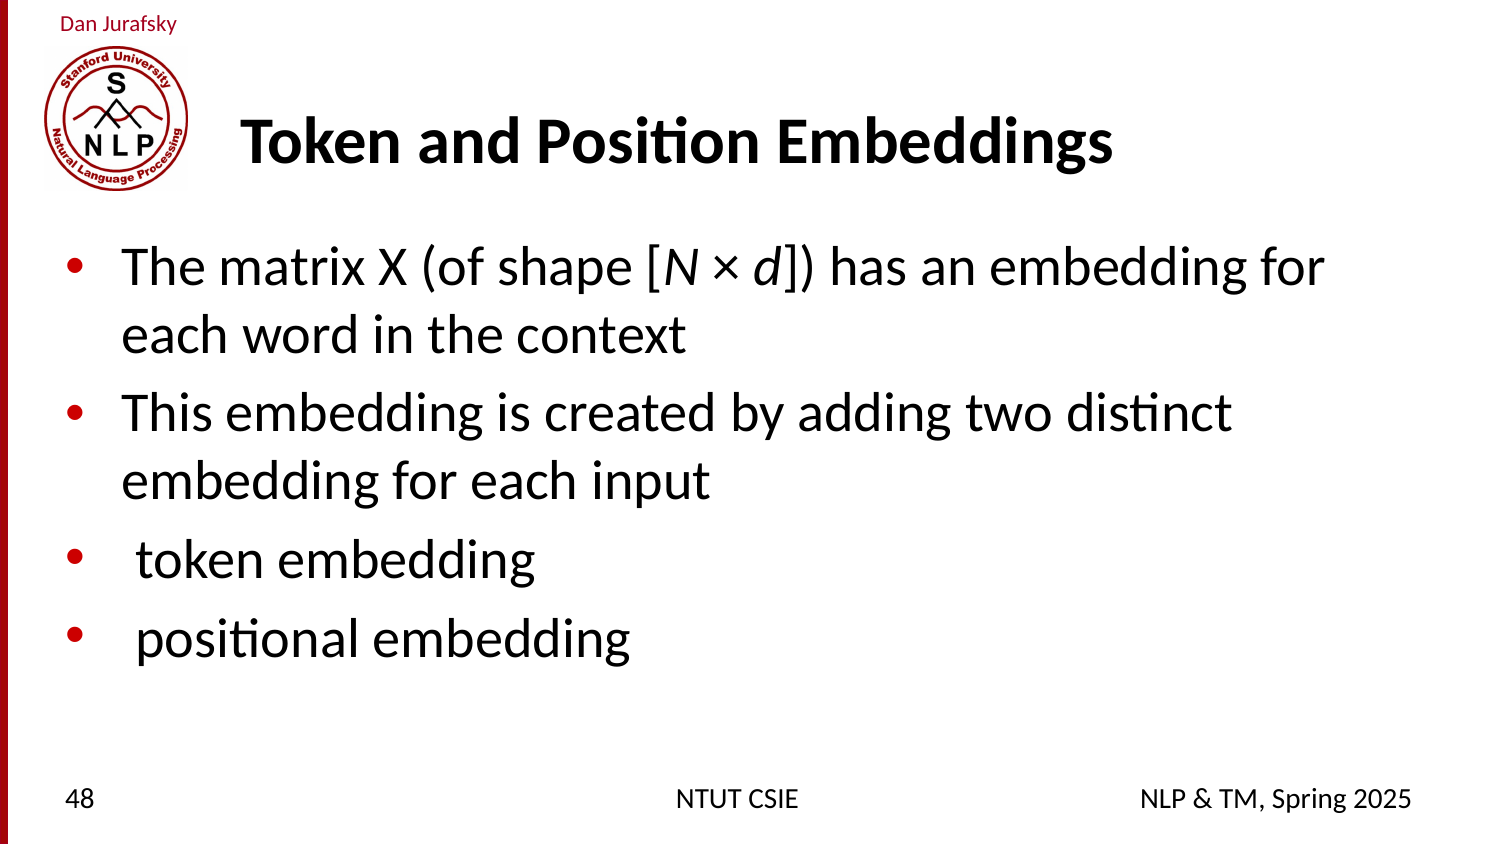

# Token and Position Embeddings
The matrix X (of shape [N × d]) has an embedding for each word in the context
This embedding is created by adding two distinct embedding for each input
token embedding
positional embedding

48
NTUT CSIE
NLP & TM, Spring 2025